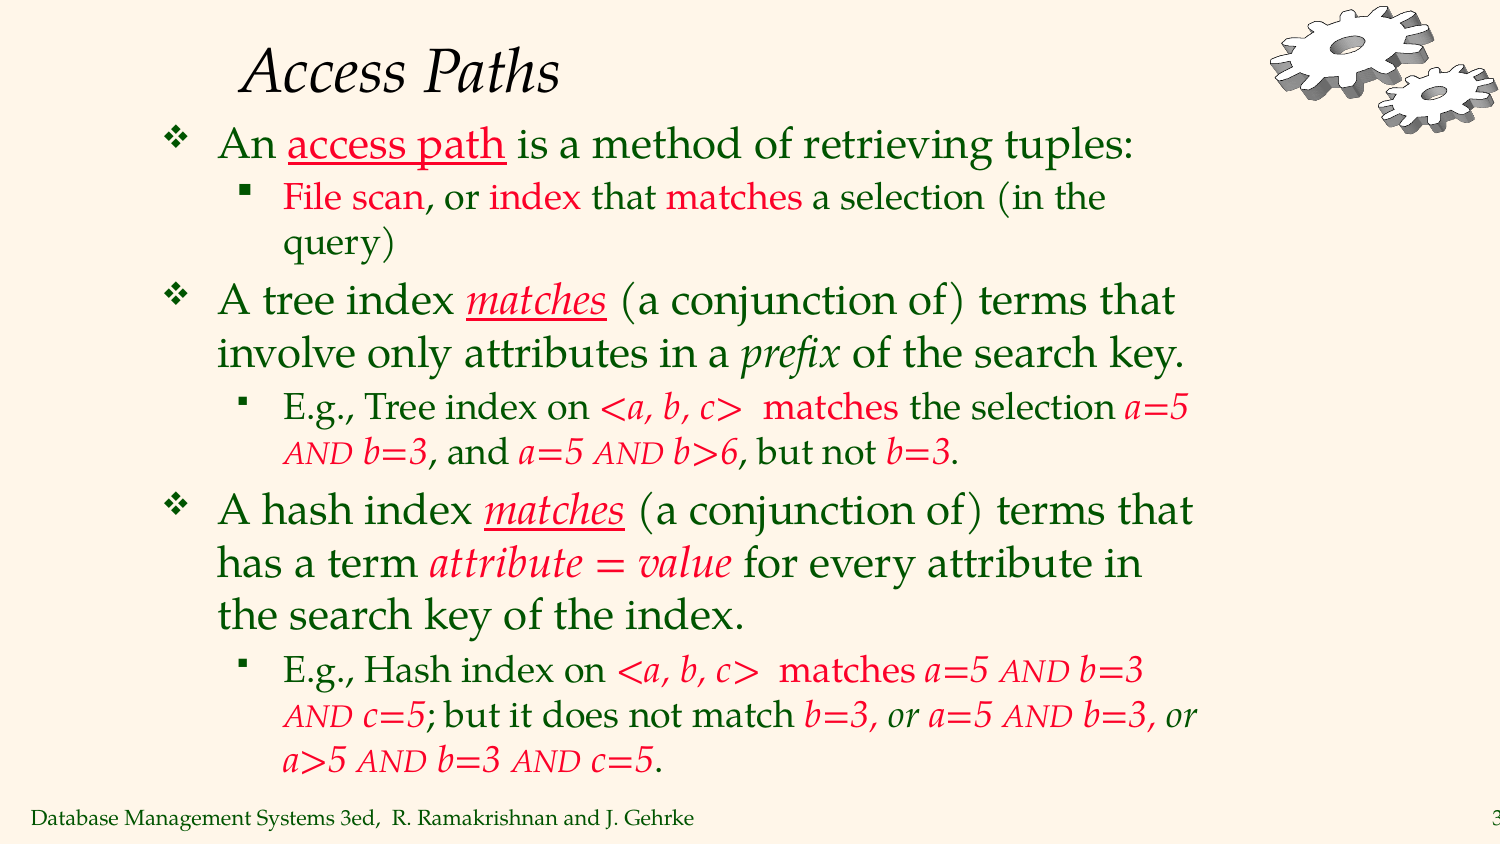

# Access Paths
An access path is a method of retrieving tuples:
File scan, or index that matches a selection (in the query)
A tree index matches (a conjunction of) terms that involve only attributes in a prefix of the search key.
E.g., Tree index on <a, b, c>  matches the selection a=5 AND b=3, and a=5 AND b>6, but not b=3.
A hash index matches (a conjunction of) terms that has a term attribute = value for every attribute in the search key of the index.
E.g., Hash index on <a, b, c>  matches a=5 AND b=3 AND c=5; but it does not match b=3, or a=5 AND b=3, or a>5 AND b=3 AND c=5.